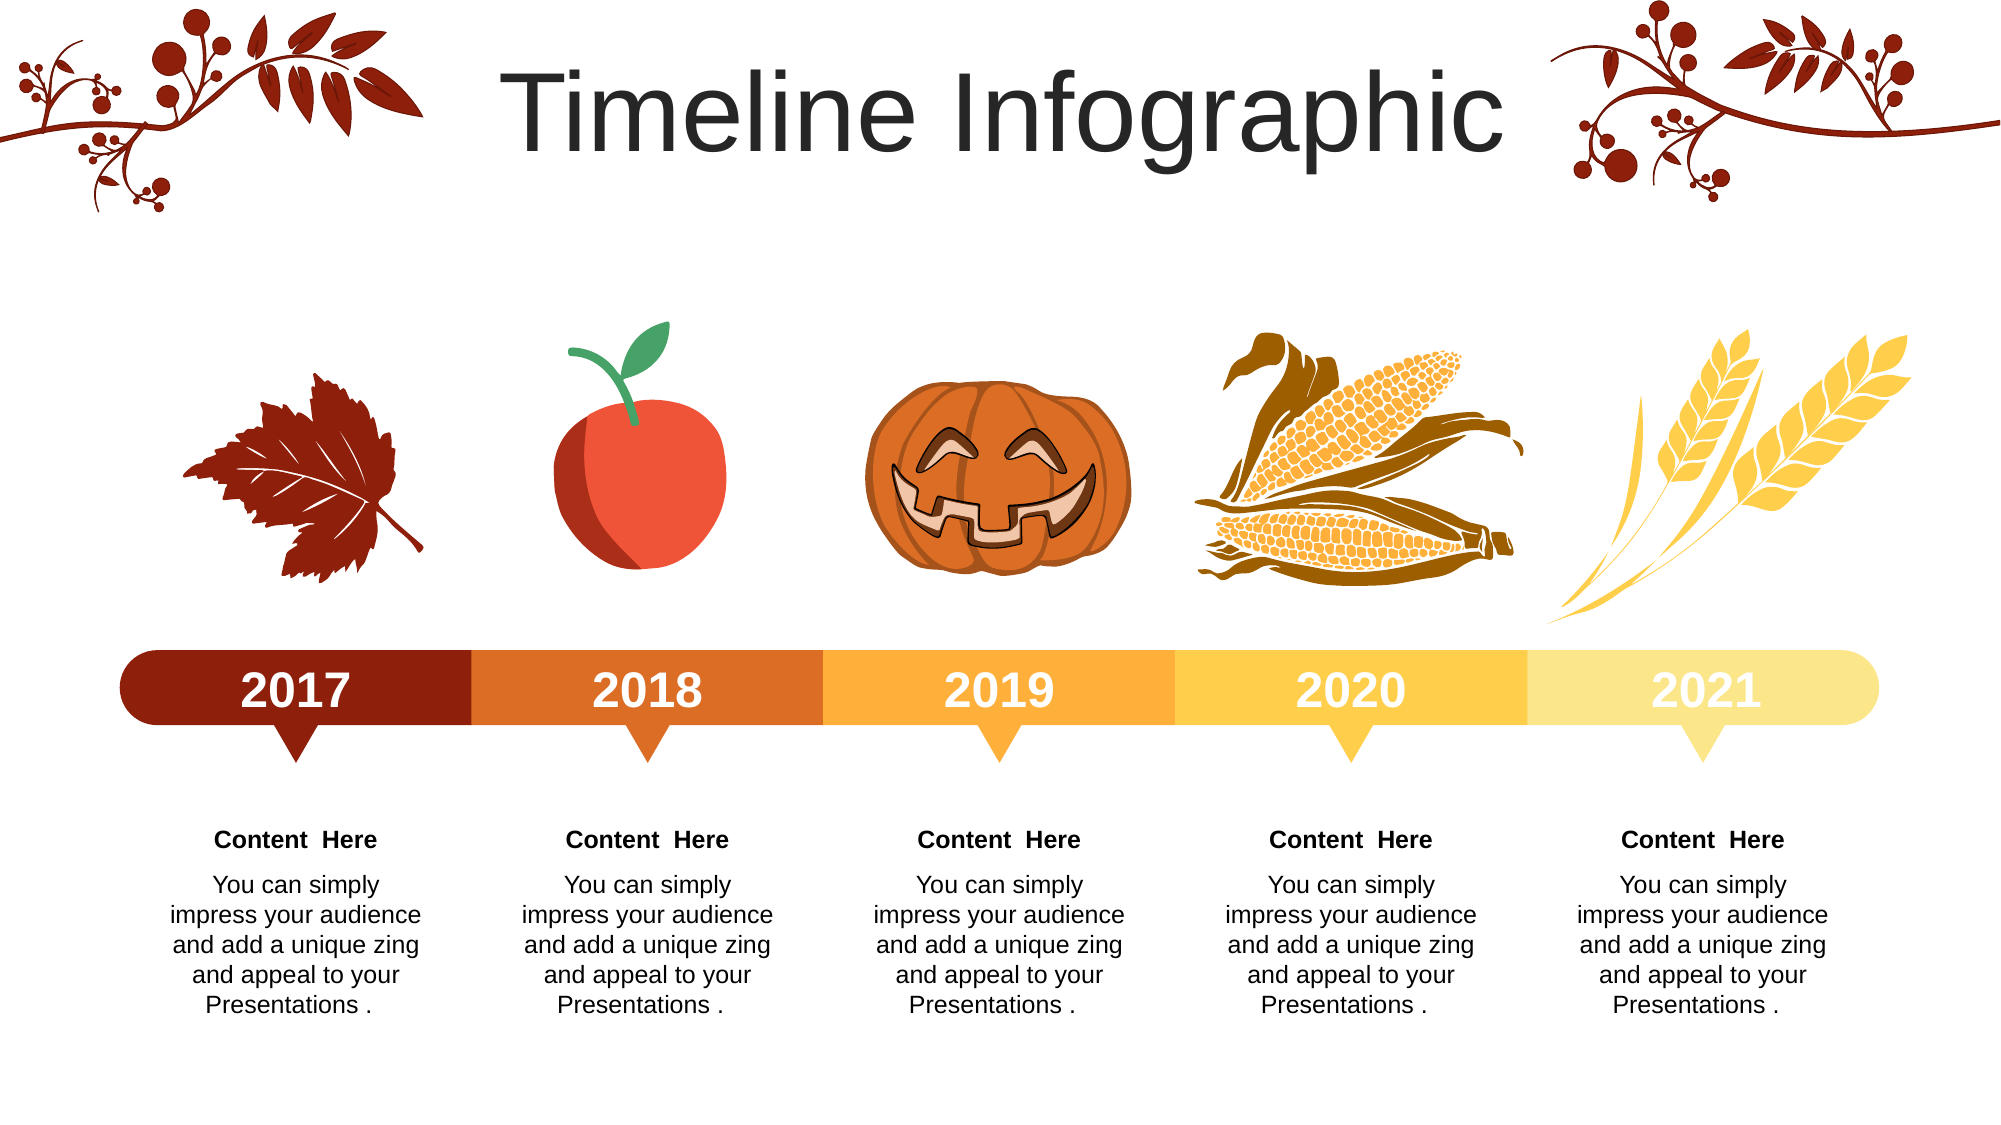

Timeline Infographic

2021
2017
2018
2019
2020

Content  Here
You can simply impress your audience and add a unique zing and appeal to your Presentations .
Content  Here
You can simply impress your audience and add a unique zing and appeal to your Presentations .
Content  Here
You can simply impress your audience and add a unique zing and appeal to your Presentations .
Content  Here
You can simply impress your audience and add a unique zing and appeal to your Presentations .
Content  Here
You can simply impress your audience and add a unique zing and appeal to your Presentations .